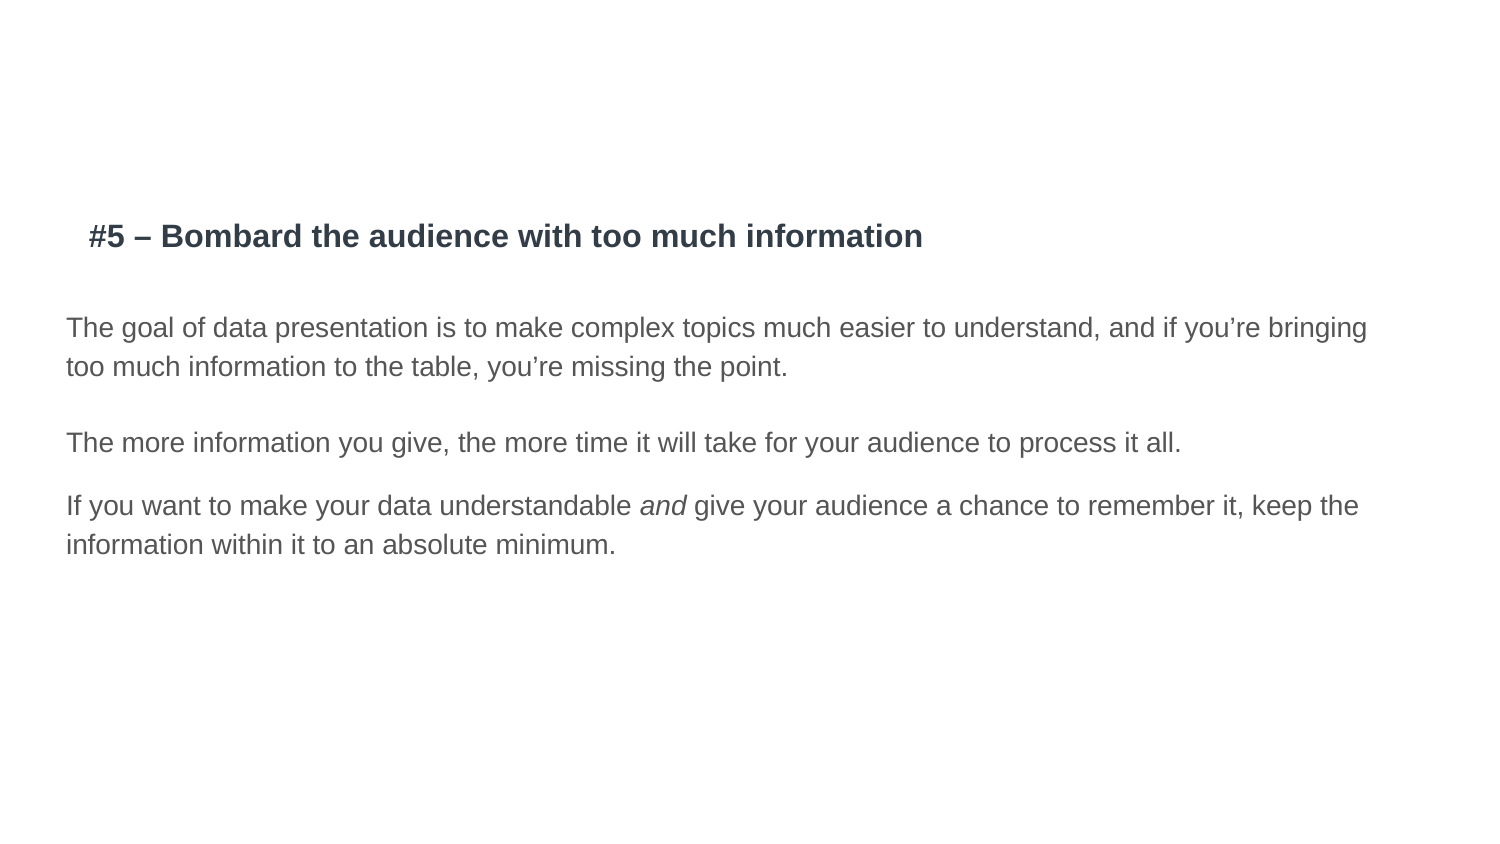

#5 – Bombard the audience with too much information

The goal of data presentation is to make complex topics much easier to understand, and if you’re bringing too much information to the table, you’re missing the point.
The more information you give, the more time it will take for your audience to process it all.
If you want to make your data understandable and give your audience a chance to remember it, keep the information within it to an absolute minimum.